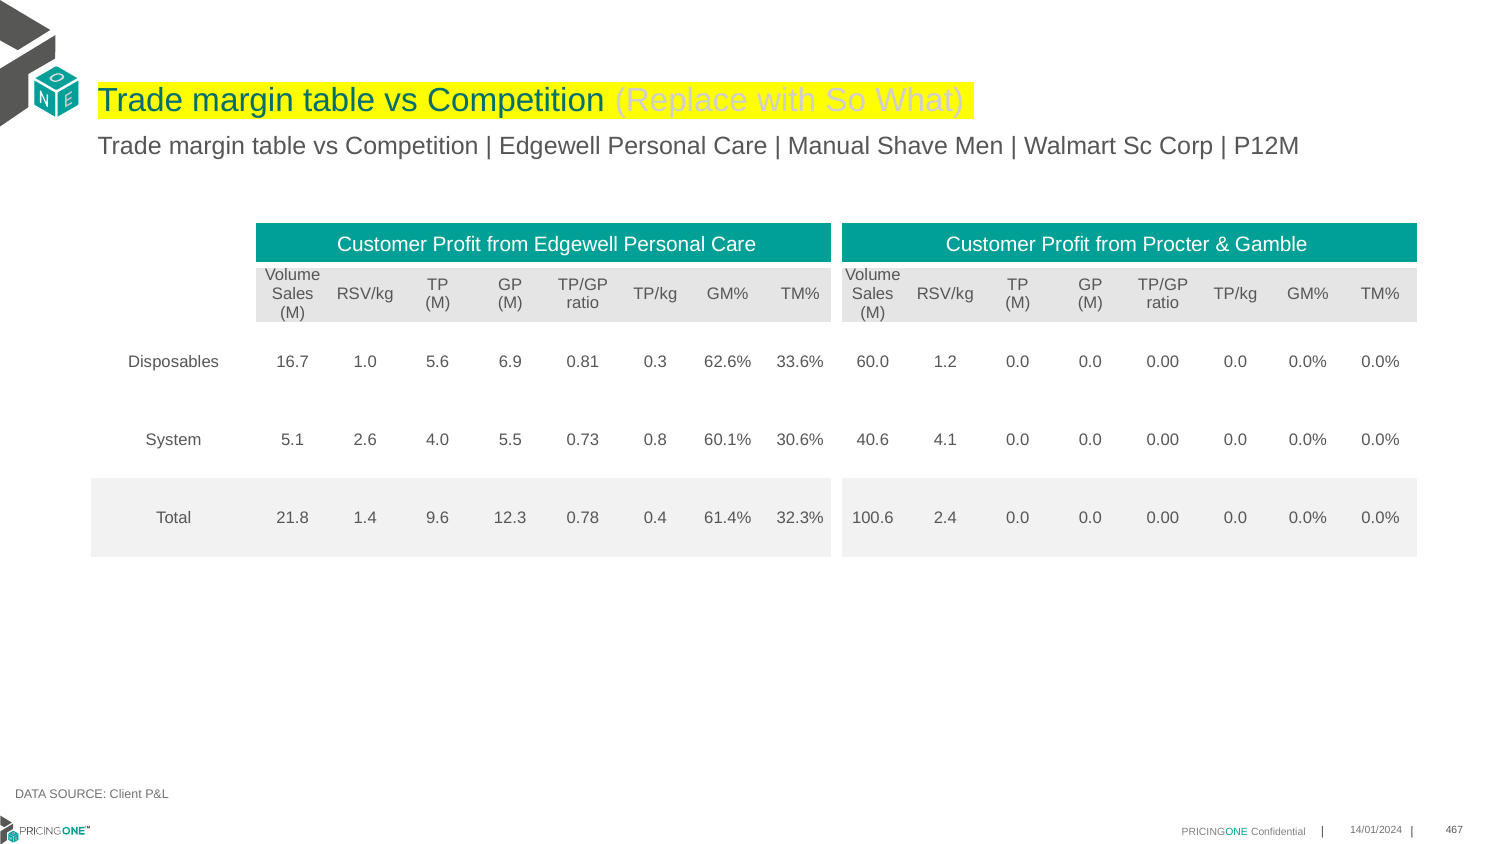

# Trade margin table vs Competition (Replace with So What)
Trade margin table vs Competition | Edgewell Personal Care | Manual Shave Men | Walmart Sc Corp | P12M
|  | Customer Profit from Edgewell Personal Care |  |  |  |  |  |  |  | Customer Profit from Procter & Gamble |  |  |  |  |  |  |  |
| --- | --- | --- | --- | --- | --- | --- | --- | --- | --- | --- | --- | --- | --- | --- | --- | --- |
|  | Volume Sales (M) | RSV/kg | TP (M) | GP (M) | TP/GP ratio | TP/kg | GM% | TM% | Volume Sales (M) | RSV/kg | TP (M) | GP (M) | TP/GP ratio | TP/kg | GM% | TM% |
| Disposables | 16.7 | 1.0 | 5.6 | 6.9 | 0.81 | 0.3 | 62.6% | 33.6% | 60.0 | 1.2 | 0.0 | 0.0 | 0.00 | 0.0 | 0.0% | 0.0% |
| System | 5.1 | 2.6 | 4.0 | 5.5 | 0.73 | 0.8 | 60.1% | 30.6% | 40.6 | 4.1 | 0.0 | 0.0 | 0.00 | 0.0 | 0.0% | 0.0% |
| Total | 21.8 | 1.4 | 9.6 | 12.3 | 0.78 | 0.4 | 61.4% | 32.3% | 100.6 | 2.4 | 0.0 | 0.0 | 0.00 | 0.0 | 0.0% | 0.0% |
DATA SOURCE: Client P&L

14/01/2024
467